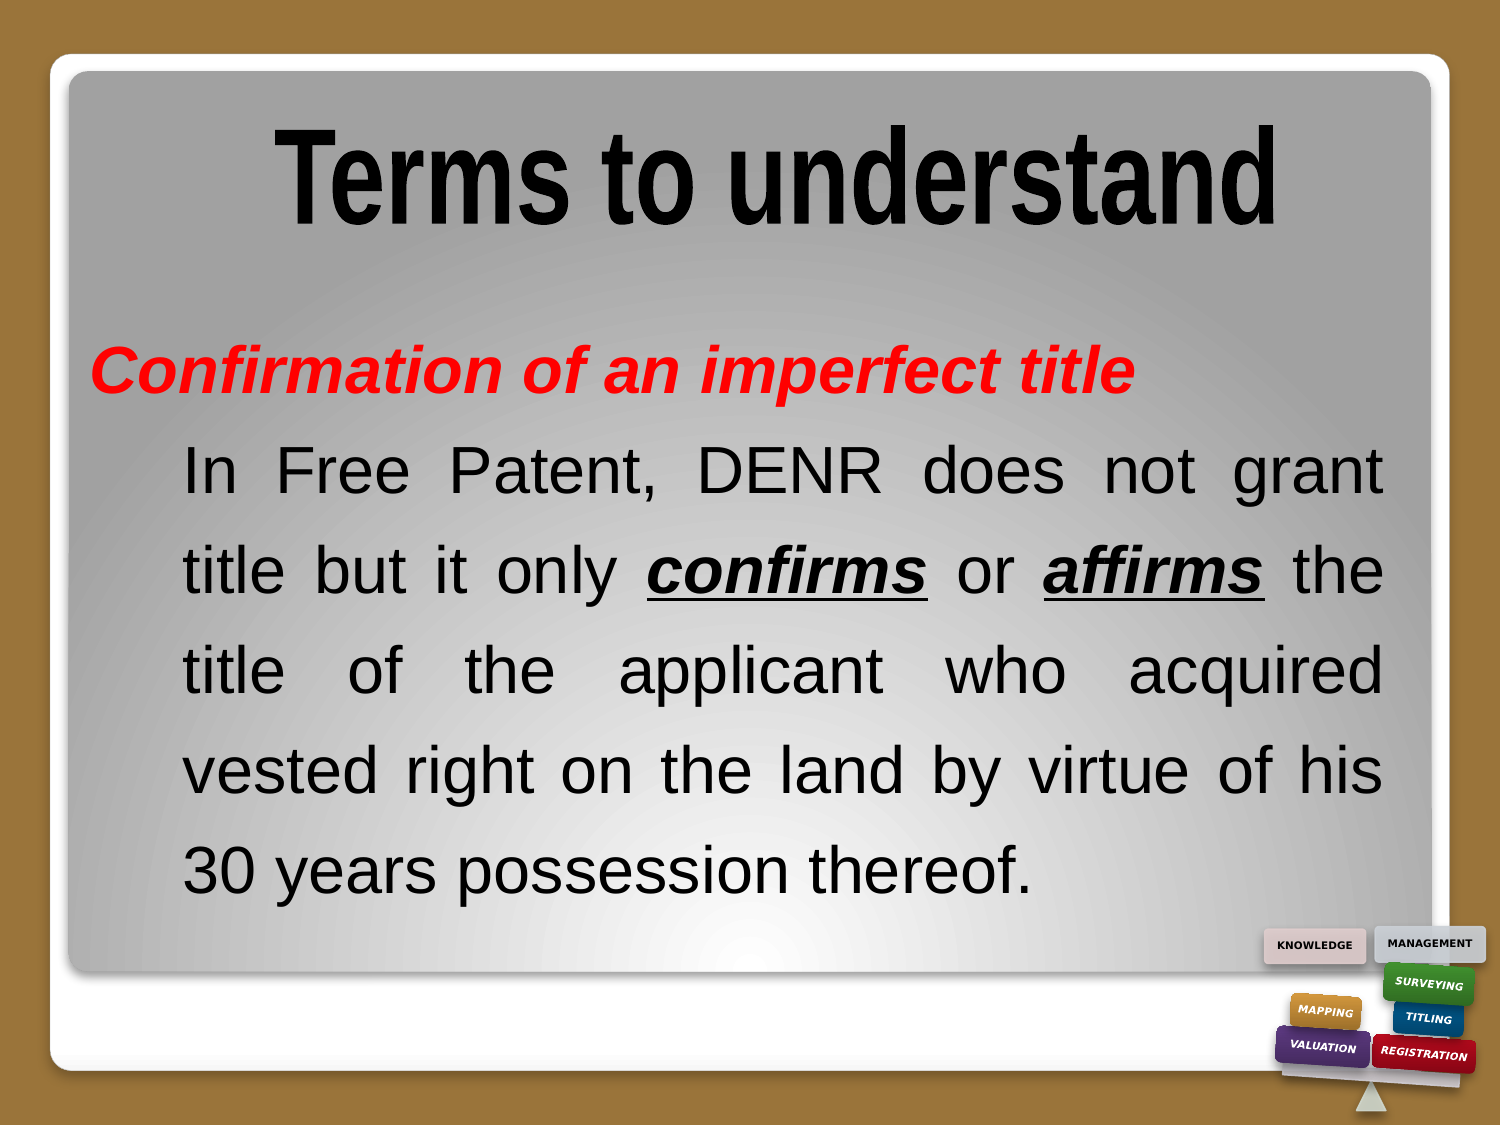

Terms to understand
Confirmation of an imperfect title
	In Free Patent, DENR does not grant title but it only confirms or affirms the title of the applicant who acquired vested right on the land by virtue of his 30 years possession thereof.
KNOWLEDGE
MANAGEMENT
REGISTRATION
TITLING
SURVEYING
VALUATION
MAPPING